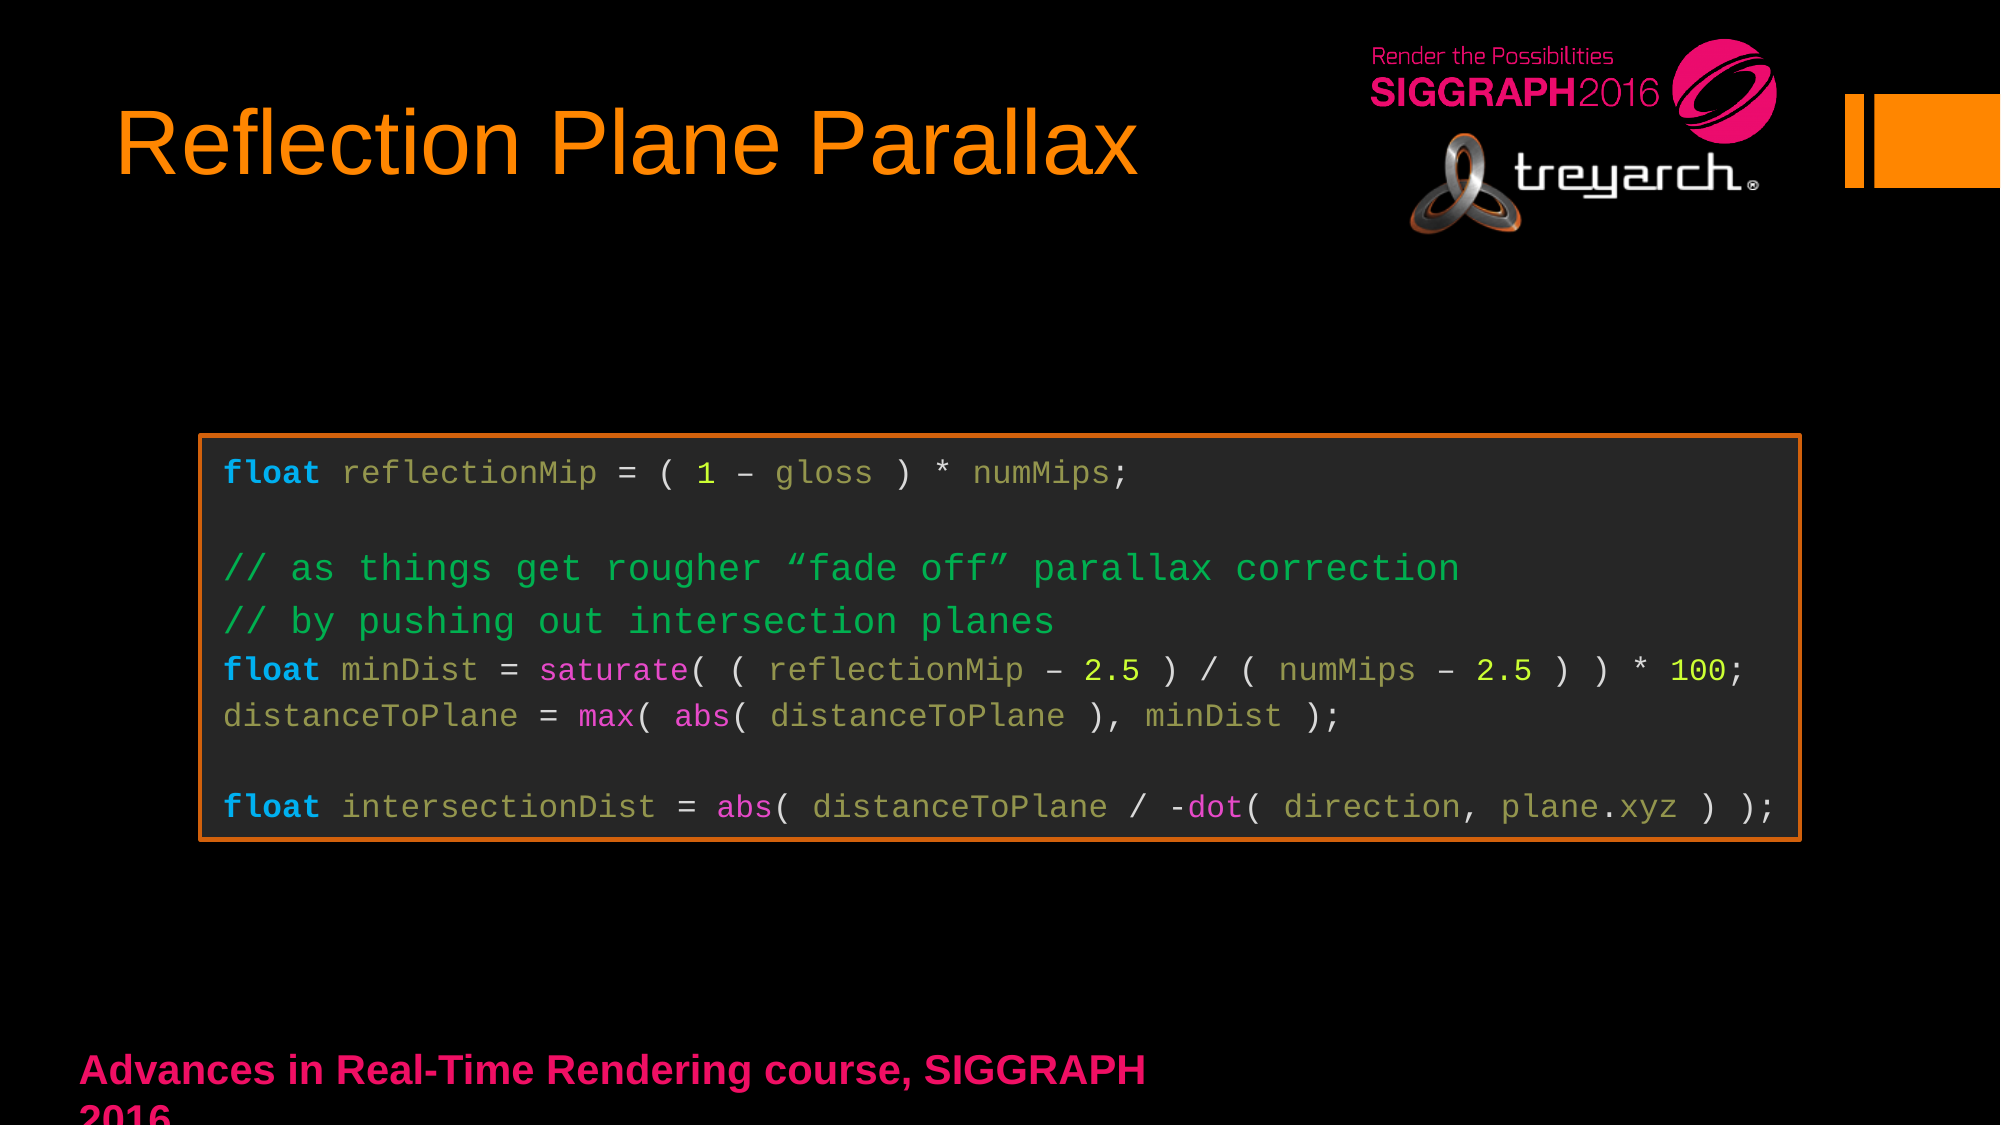

# Reflection Plane Parallax

float reflectionMip = ( 1 – gloss ) * numMips;

// as things get rougher “fade off” parallax correction
// by pushing out intersection planes
float minDist = saturate( ( reflectionMip – 2.5 ) / ( numMips – 2.5 ) ) * 100;
distanceToPlane = max( abs( distanceToPlane ), minDist );

float intersectionDist = abs( distanceToPlane / -dot( direction, plane.xyz ) );